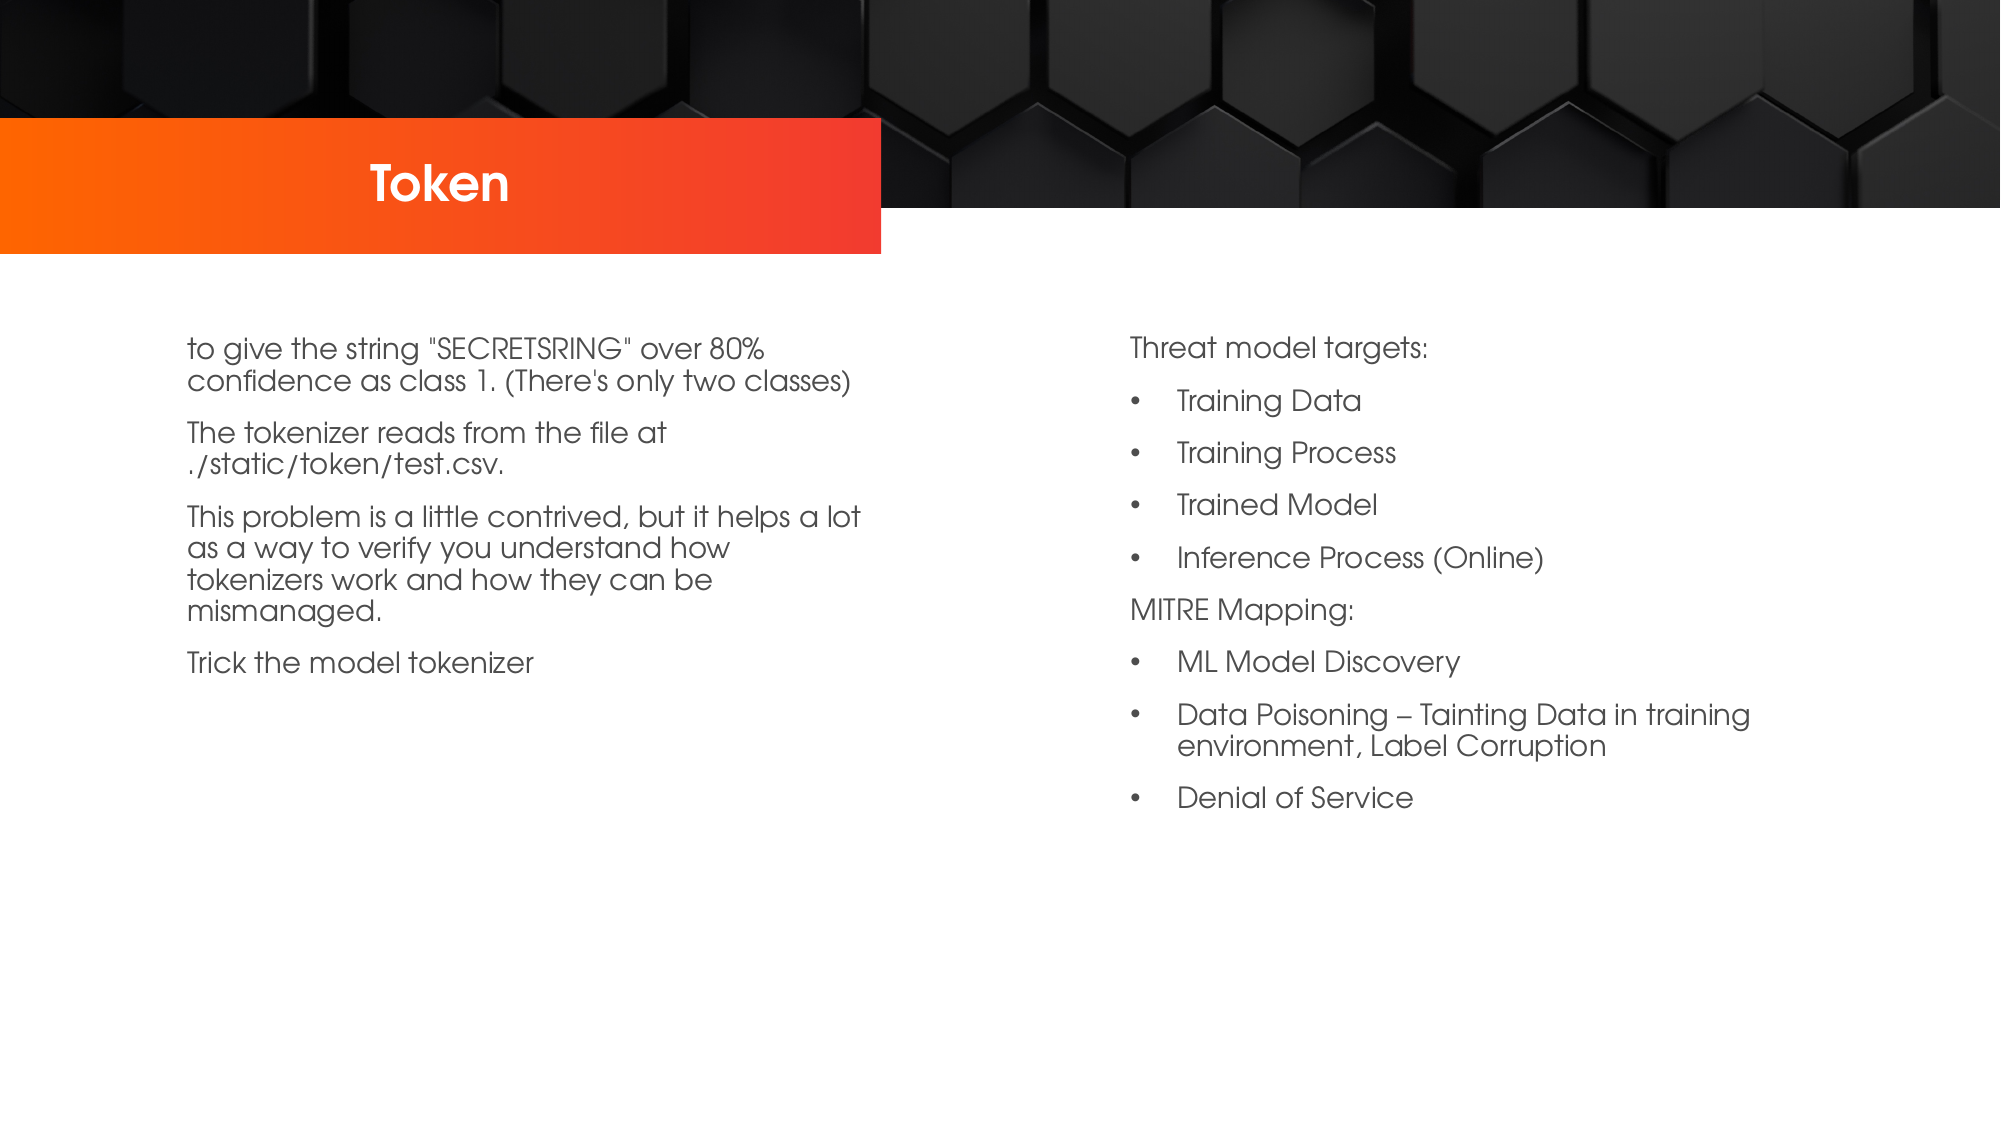

Token
Threat model targets:
Training Data
Training Process
Trained Model
Inference Process (Online)
MITRE Mapping:
ML Model Discovery
Data Poisoning – Tainting Data in training environment, Label Corruption
Denial of Service

to give the string "SECRETSRING" over 80% confidence as class 1. (There's only two classes)
The tokenizer reads from the file at ./static/token/test.csv.
This problem is a little contrived, but it helps a lot as a way to verify you understand how tokenizers work and how they can be mismanaged.
Trick the model tokenizer